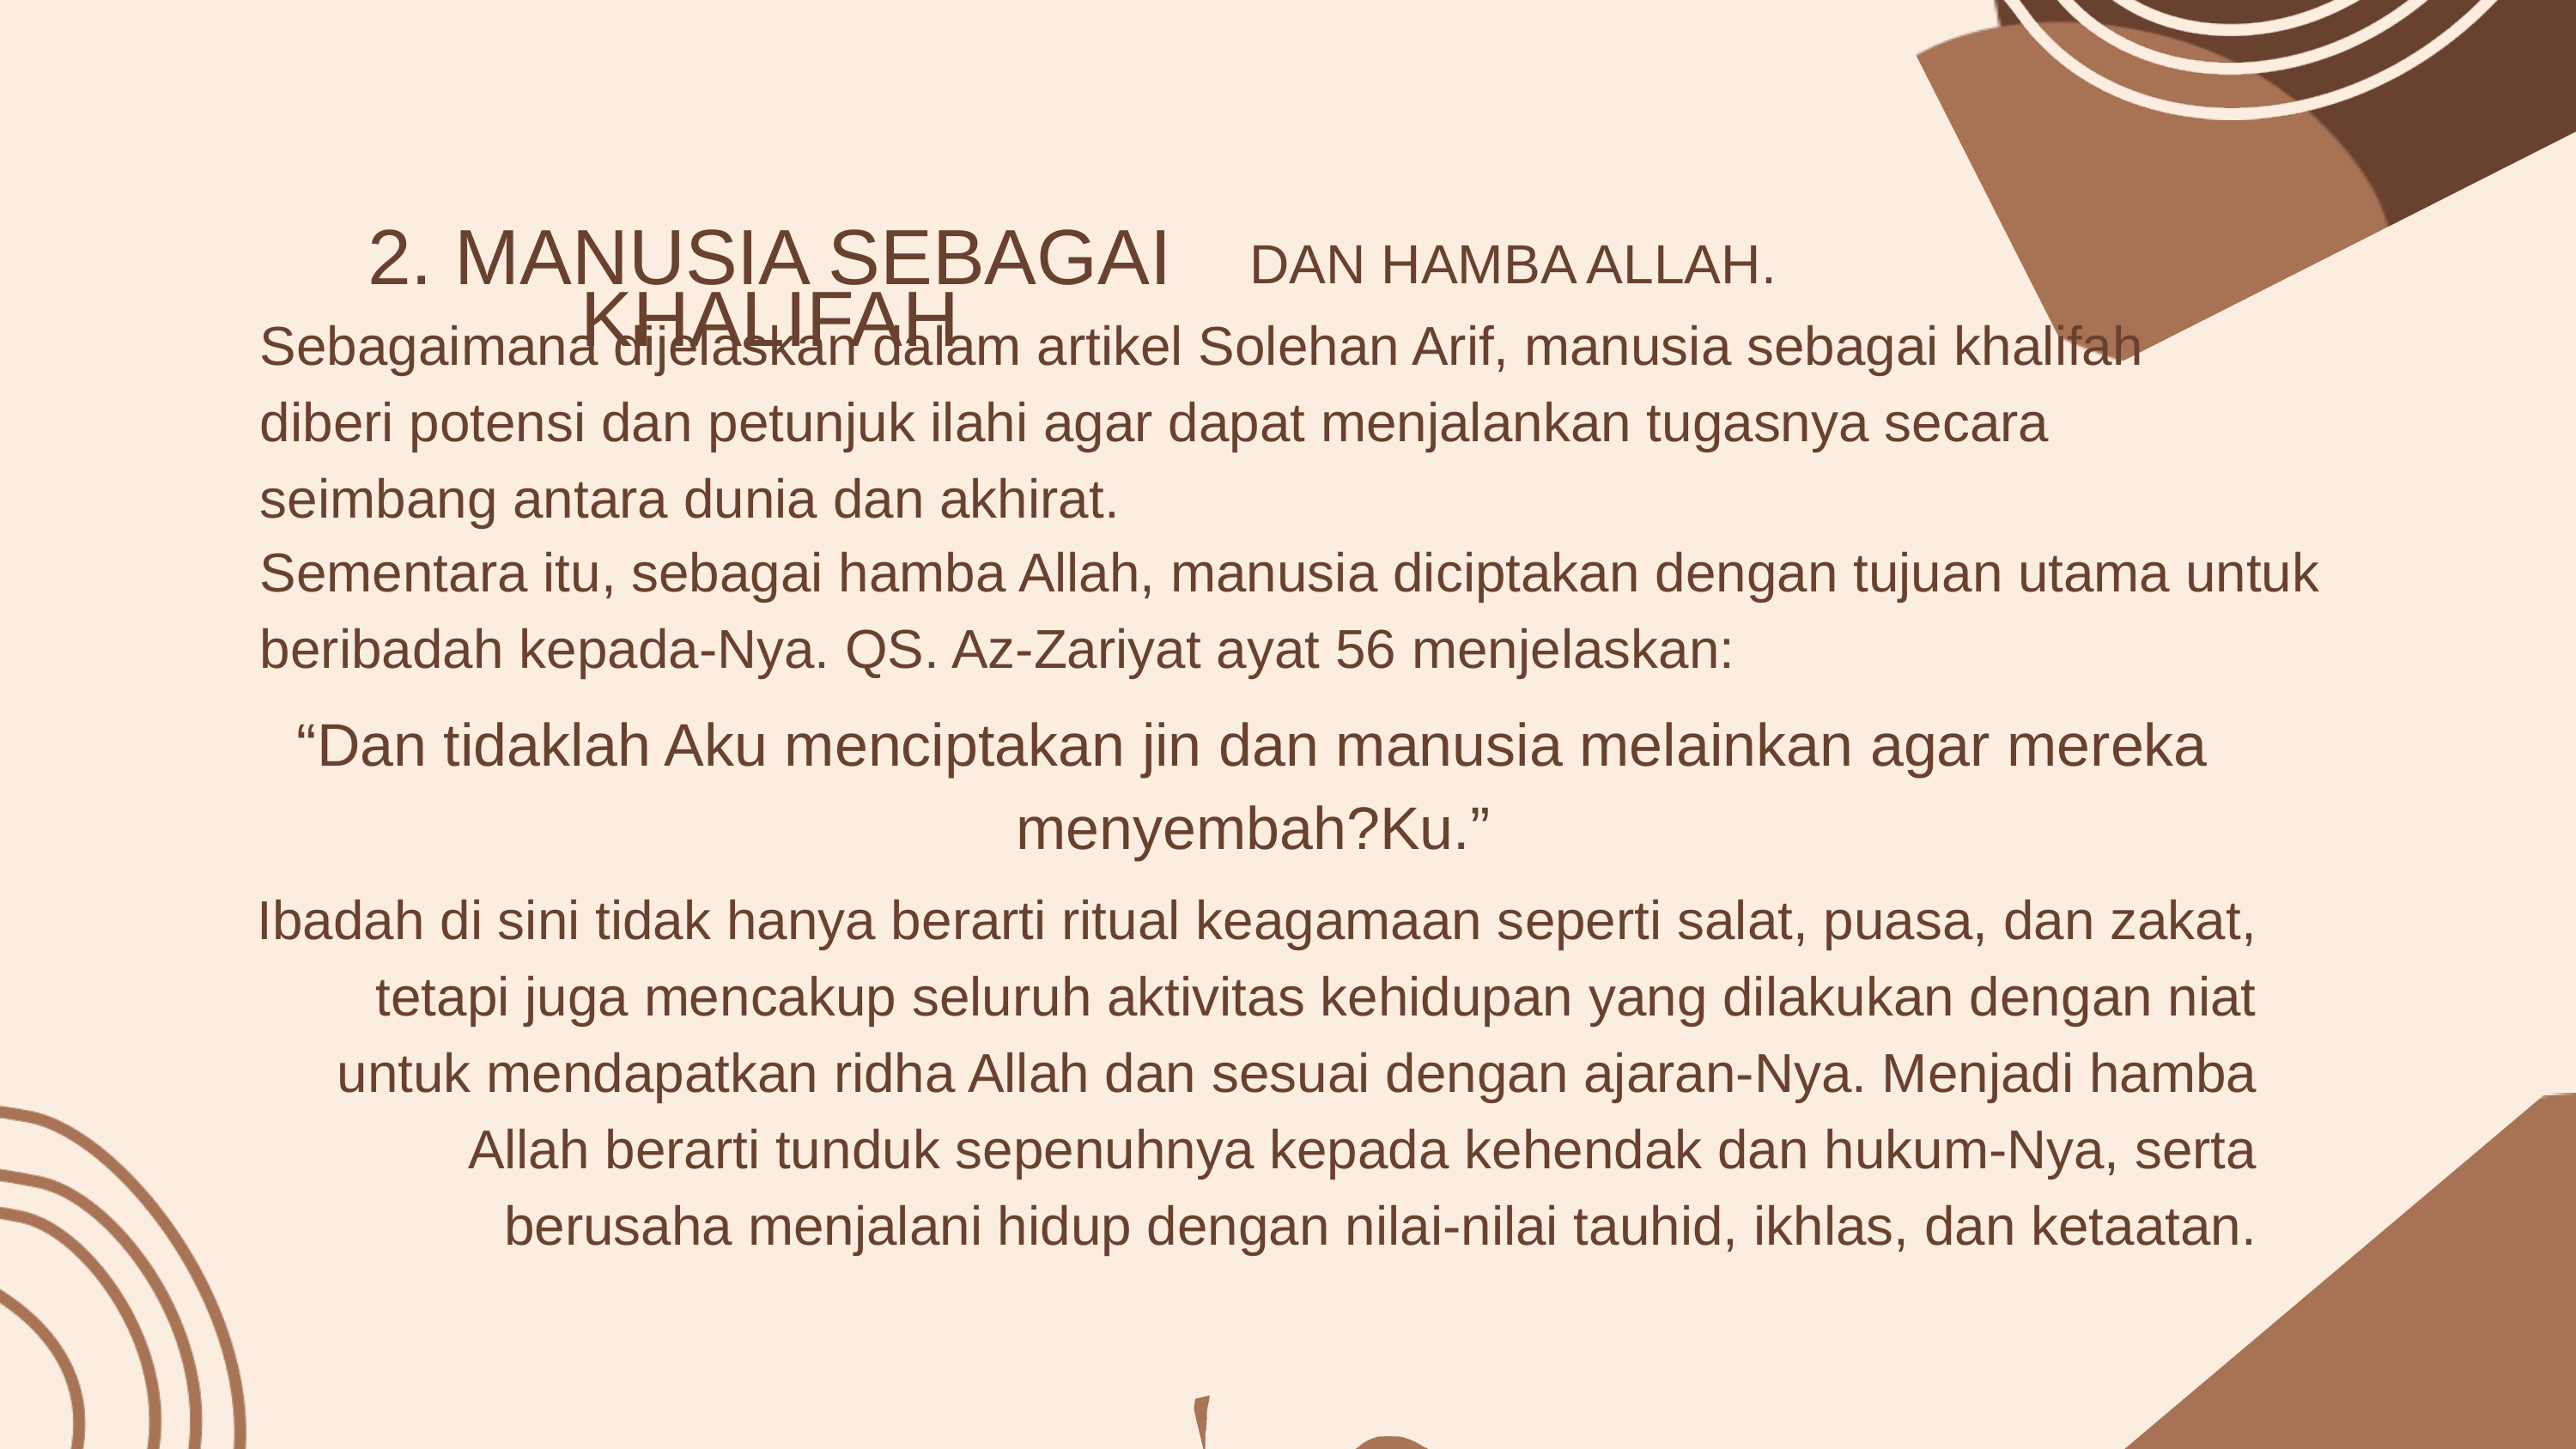

2. MANUSIA SEBAGAI KHALIFAH
DAN HAMBA ALLAH.
Sebagaimana dijelaskan dalam artikel Solehan Arif, manusia sebagai khalifah diberi potensi dan petunjuk ilahi agar dapat menjalankan tugasnya secara seimbang antara dunia dan akhirat.
Sementara itu, sebagai hamba Allah, manusia diciptakan dengan tujuan utama untuk beribadah kepada-Nya. QS. Az-Zariyat ayat 56 menjelaskan:
“Dan tidaklah Aku menciptakan jin dan manusia melainkan agar mereka menyembah?Ku.”
Ibadah di sini tidak hanya berarti ritual keagamaan seperti salat, puasa, dan zakat, tetapi juga mencakup seluruh aktivitas kehidupan yang dilakukan dengan niat untuk mendapatkan ridha Allah dan sesuai dengan ajaran-Nya. Menjadi hamba Allah berarti tunduk sepenuhnya kepada kehendak dan hukum-Nya, serta berusaha menjalani hidup dengan nilai-nilai tauhid, ikhlas, dan ketaatan.